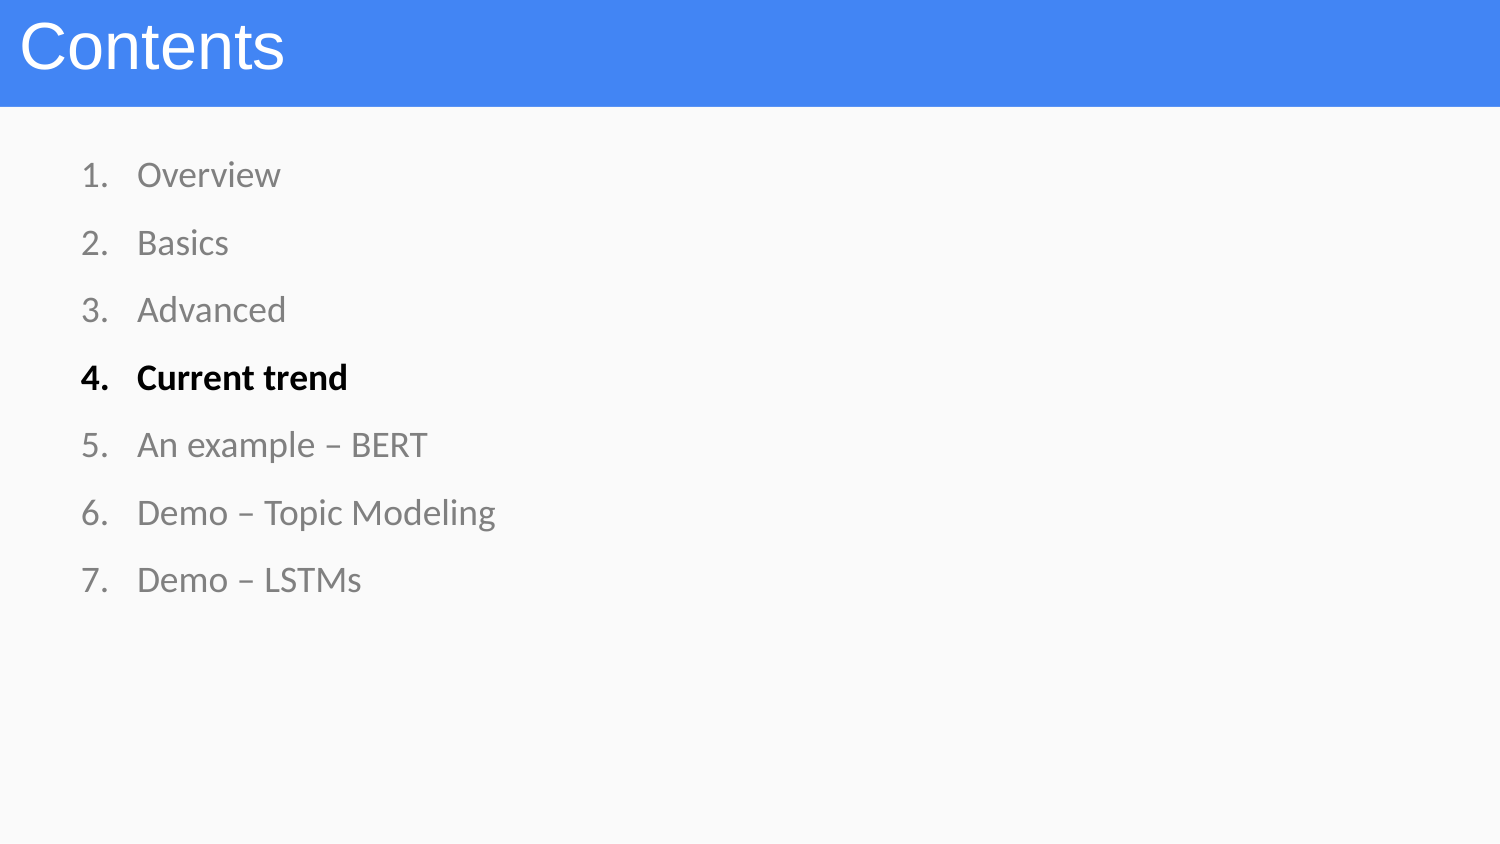

# Contents
Overview
Basics
Advanced
Current trend
An example – BERT
Demo – Topic Modeling
Demo – LSTMs